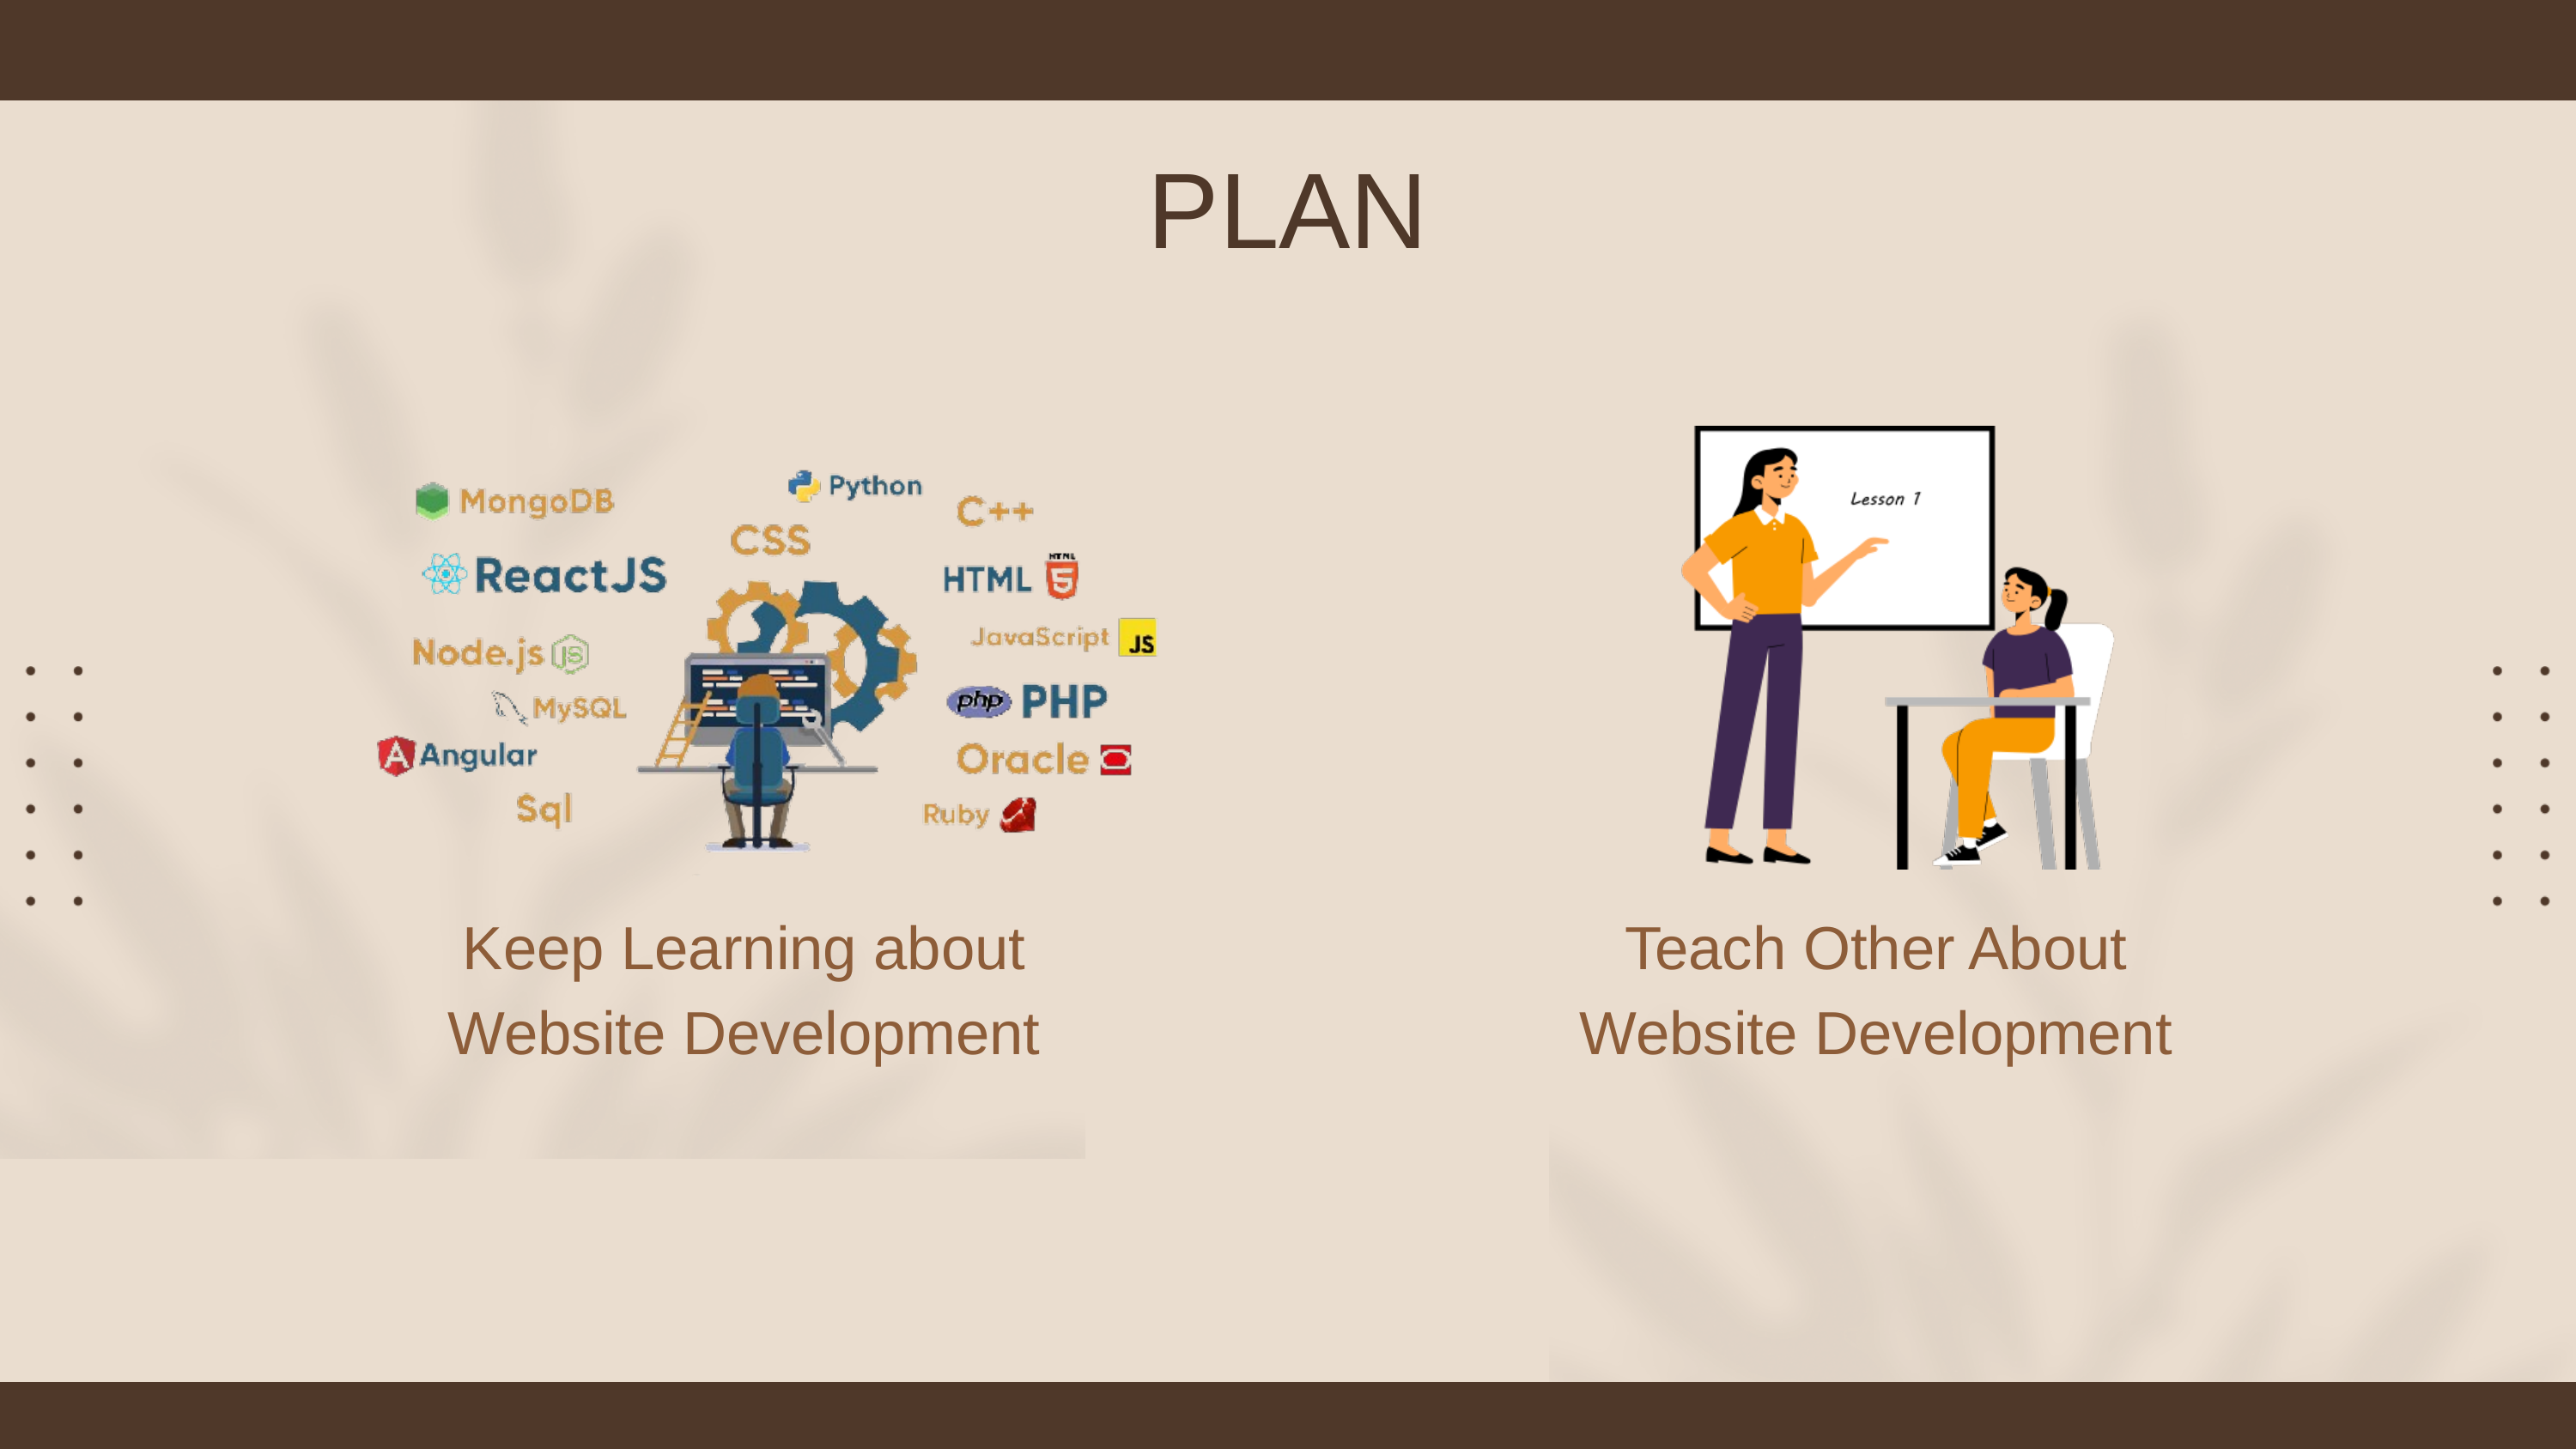

PLAN

Keep Learning about
Website Development
Teach Other About Website Development